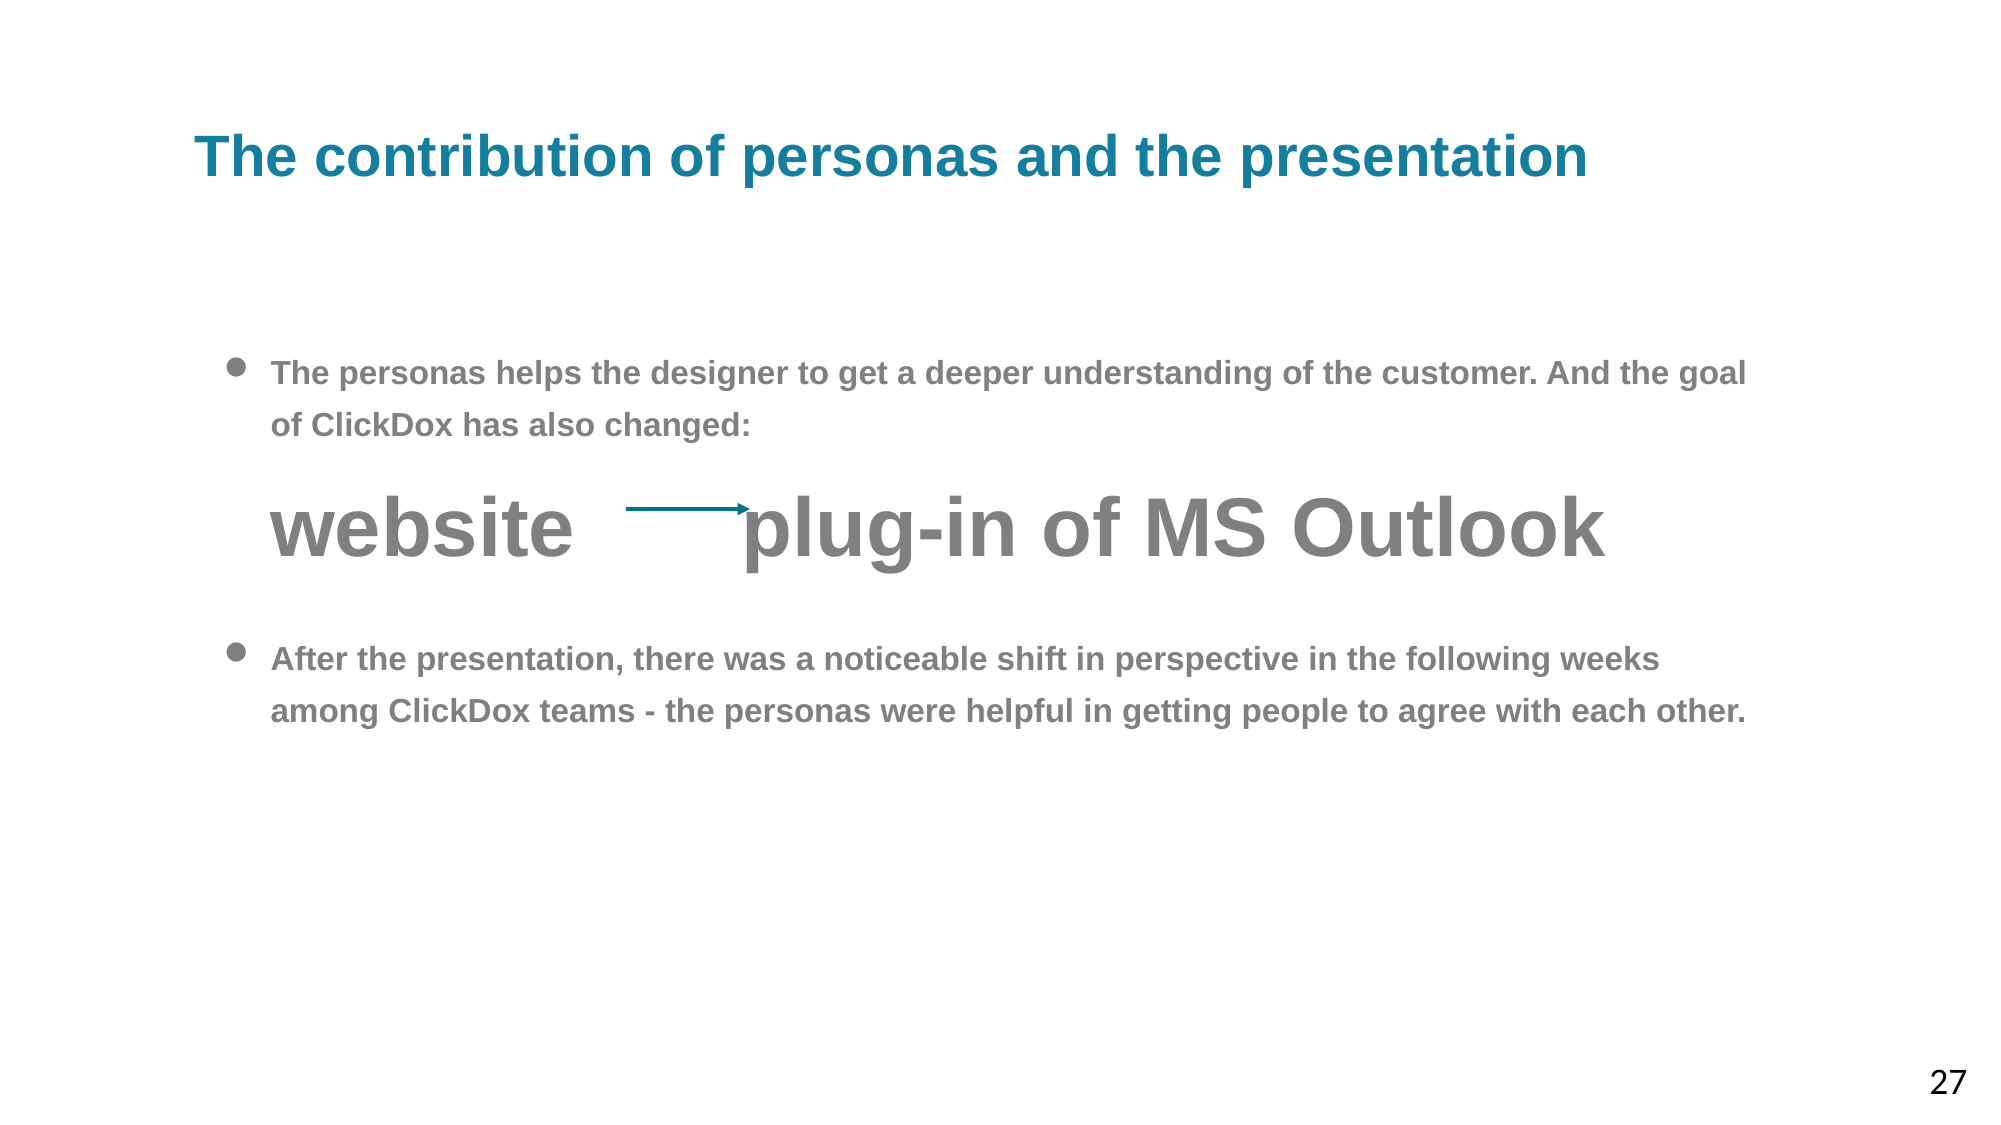

The contribution of personas and the presentation
The personas helps the designer to get a deeper understanding of the customer. And the goal of ClickDox has also changed:
  website                  plug-in of MS Outlook

After the presentation, there was a noticeable shift in perspective in the following weeks among ClickDox teams - the personas were helpful in getting people to agree with each other.
27